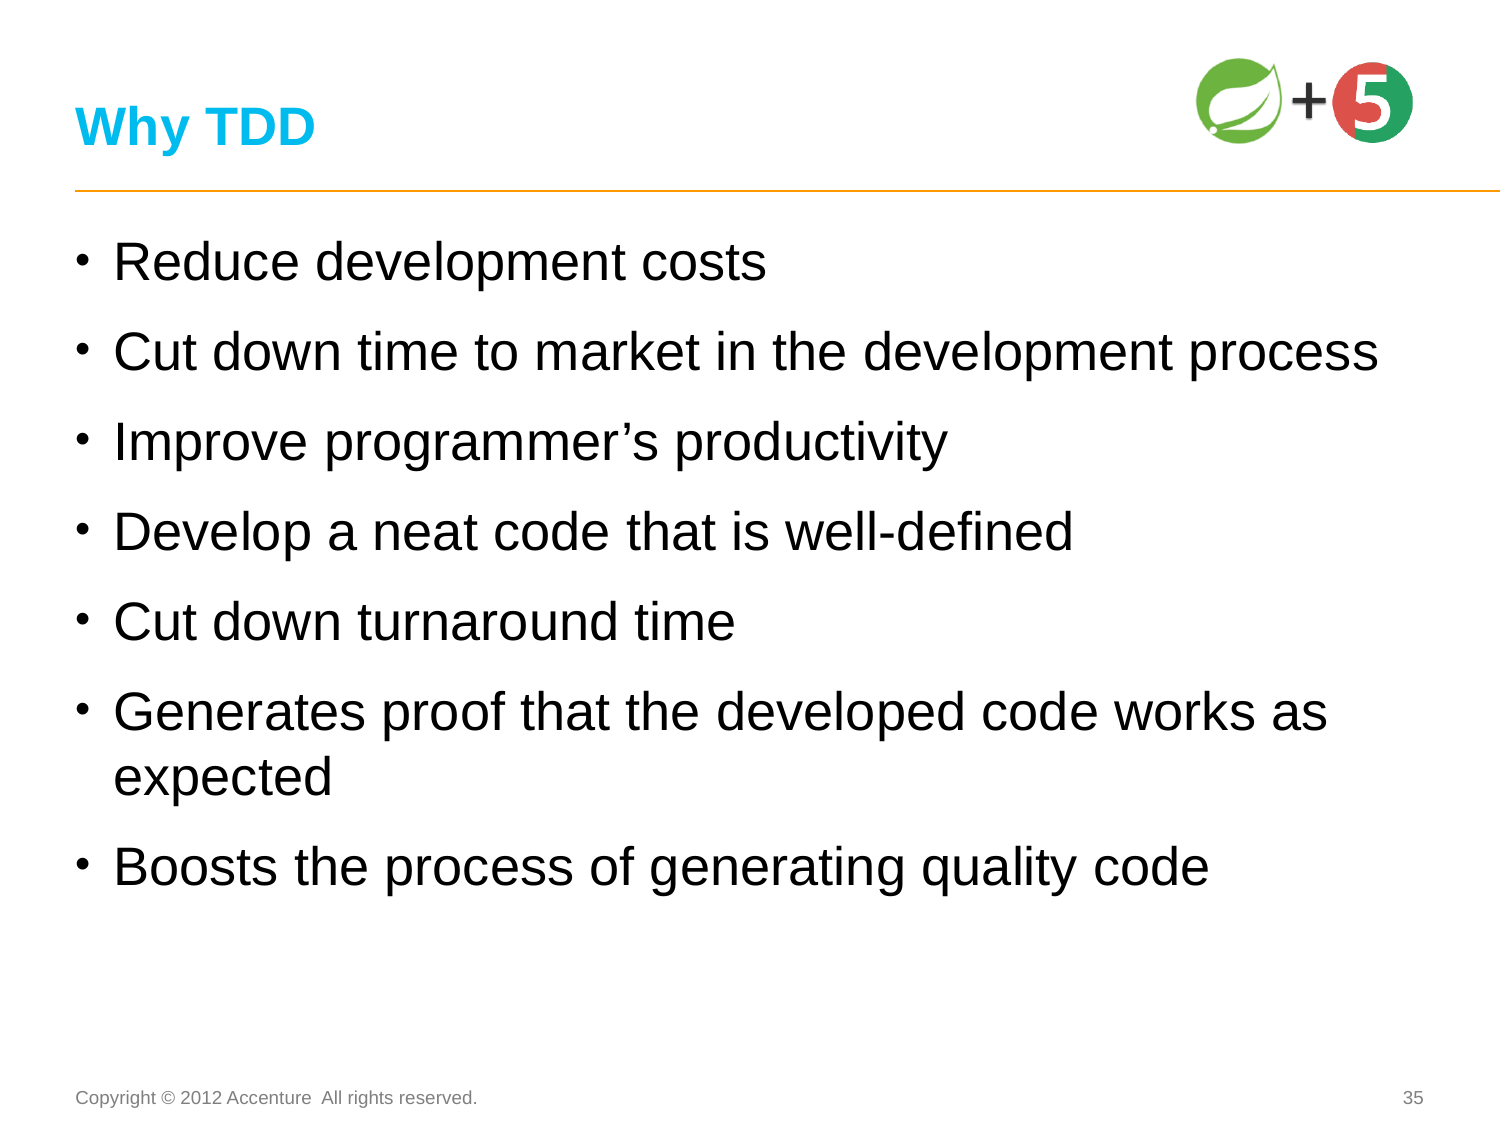

# Why TDD
Reduce development costs
Cut down time to market in the development process
Improve programmer’s productivity
Develop a neat code that is well-defined
Cut down turnaround time
Generates proof that the developed code works as expected
Boosts the process of generating quality code